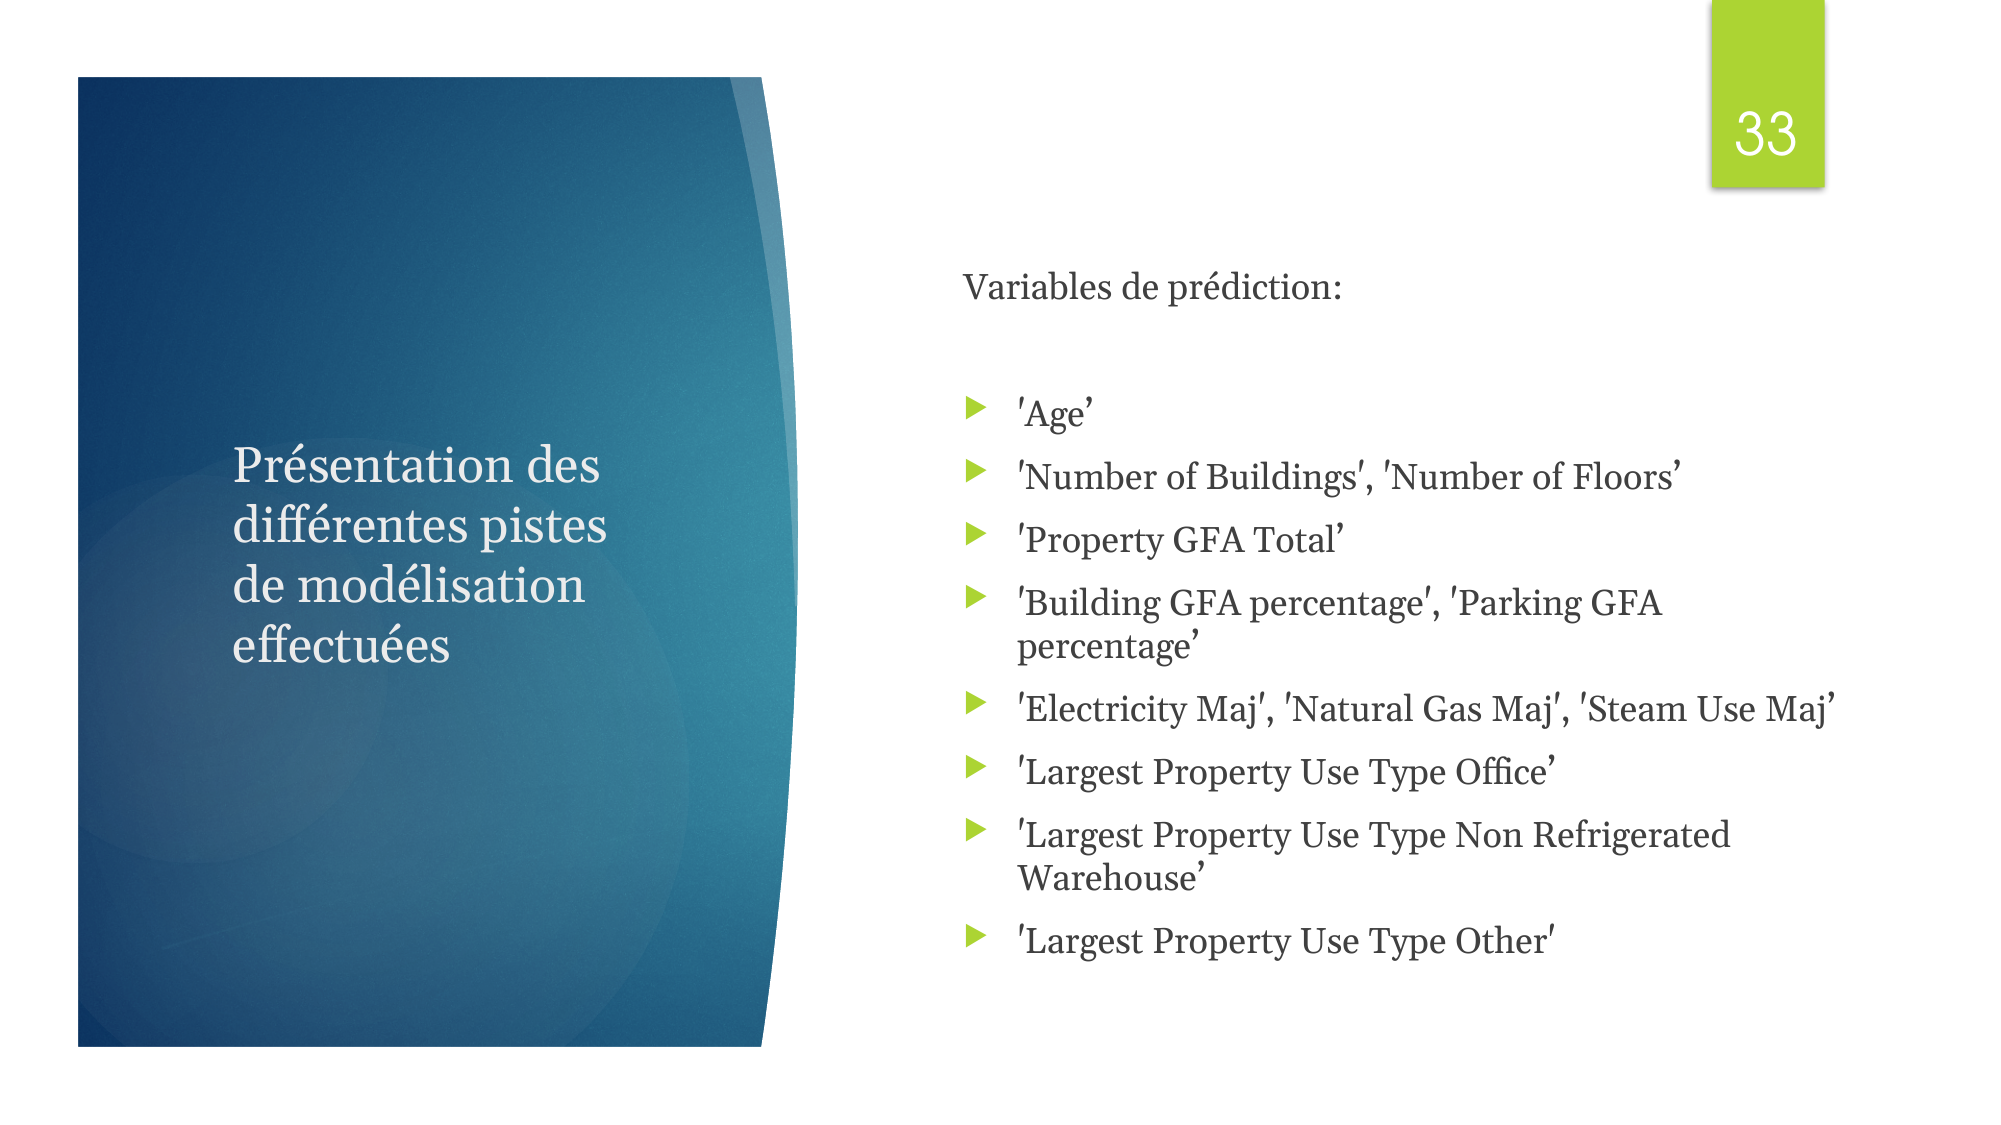

33
Variables de prédiction:

'Age’
'Number of Buildings', 'Number of Floors’
'Property GFA Total’
'Building GFA percentage', 'Parking GFA percentage’
'Electricity Maj', 'Natural Gas Maj', 'Steam Use Maj’
'Largest Property Use Type Office’
'Largest Property Use Type Non Refrigerated Warehouse’
'Largest Property Use Type Other'
# Présentation des différentes pistes de modélisation effectuées